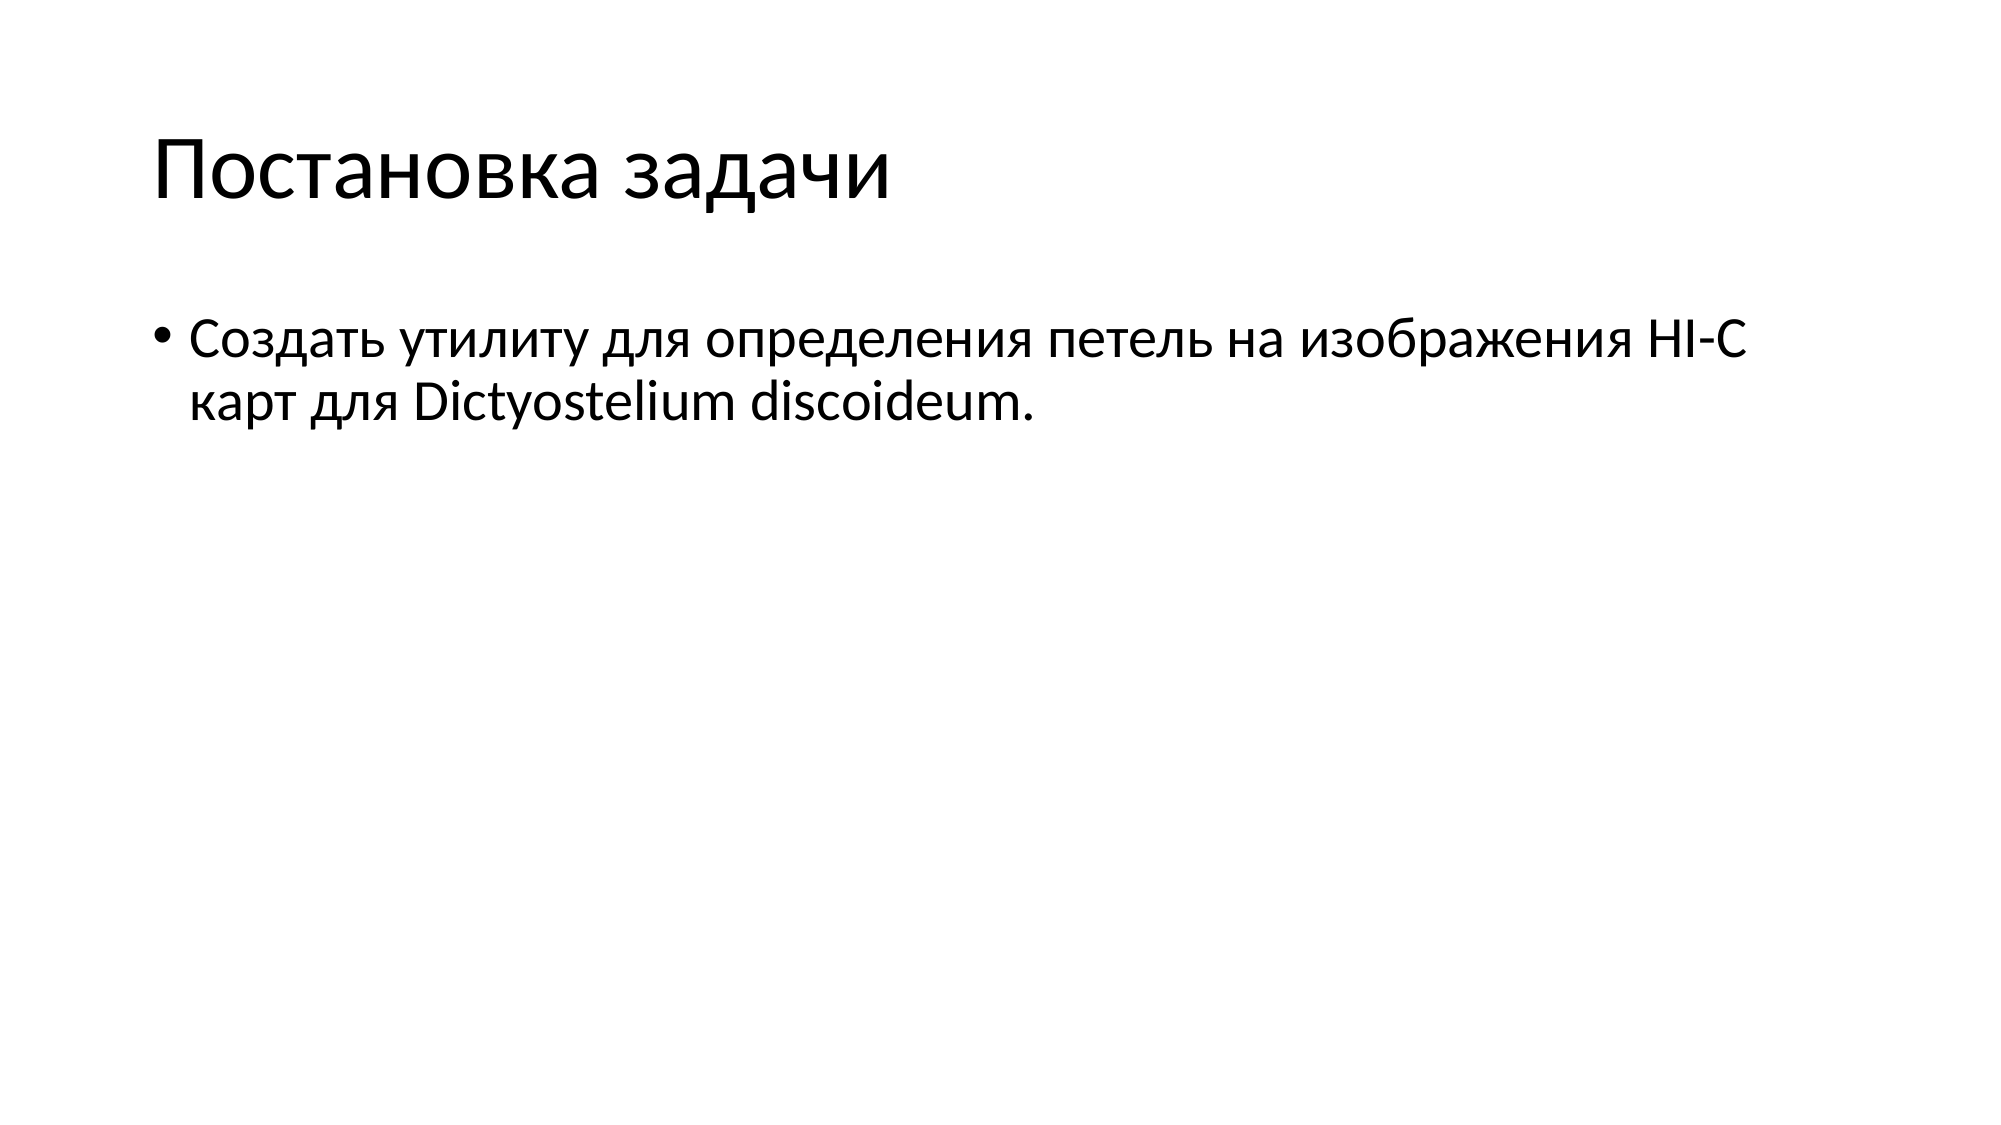

# Постановка задачи
Создать утилиту для определения петель на изображения HI-C карт для Dictyostelium discoideum.